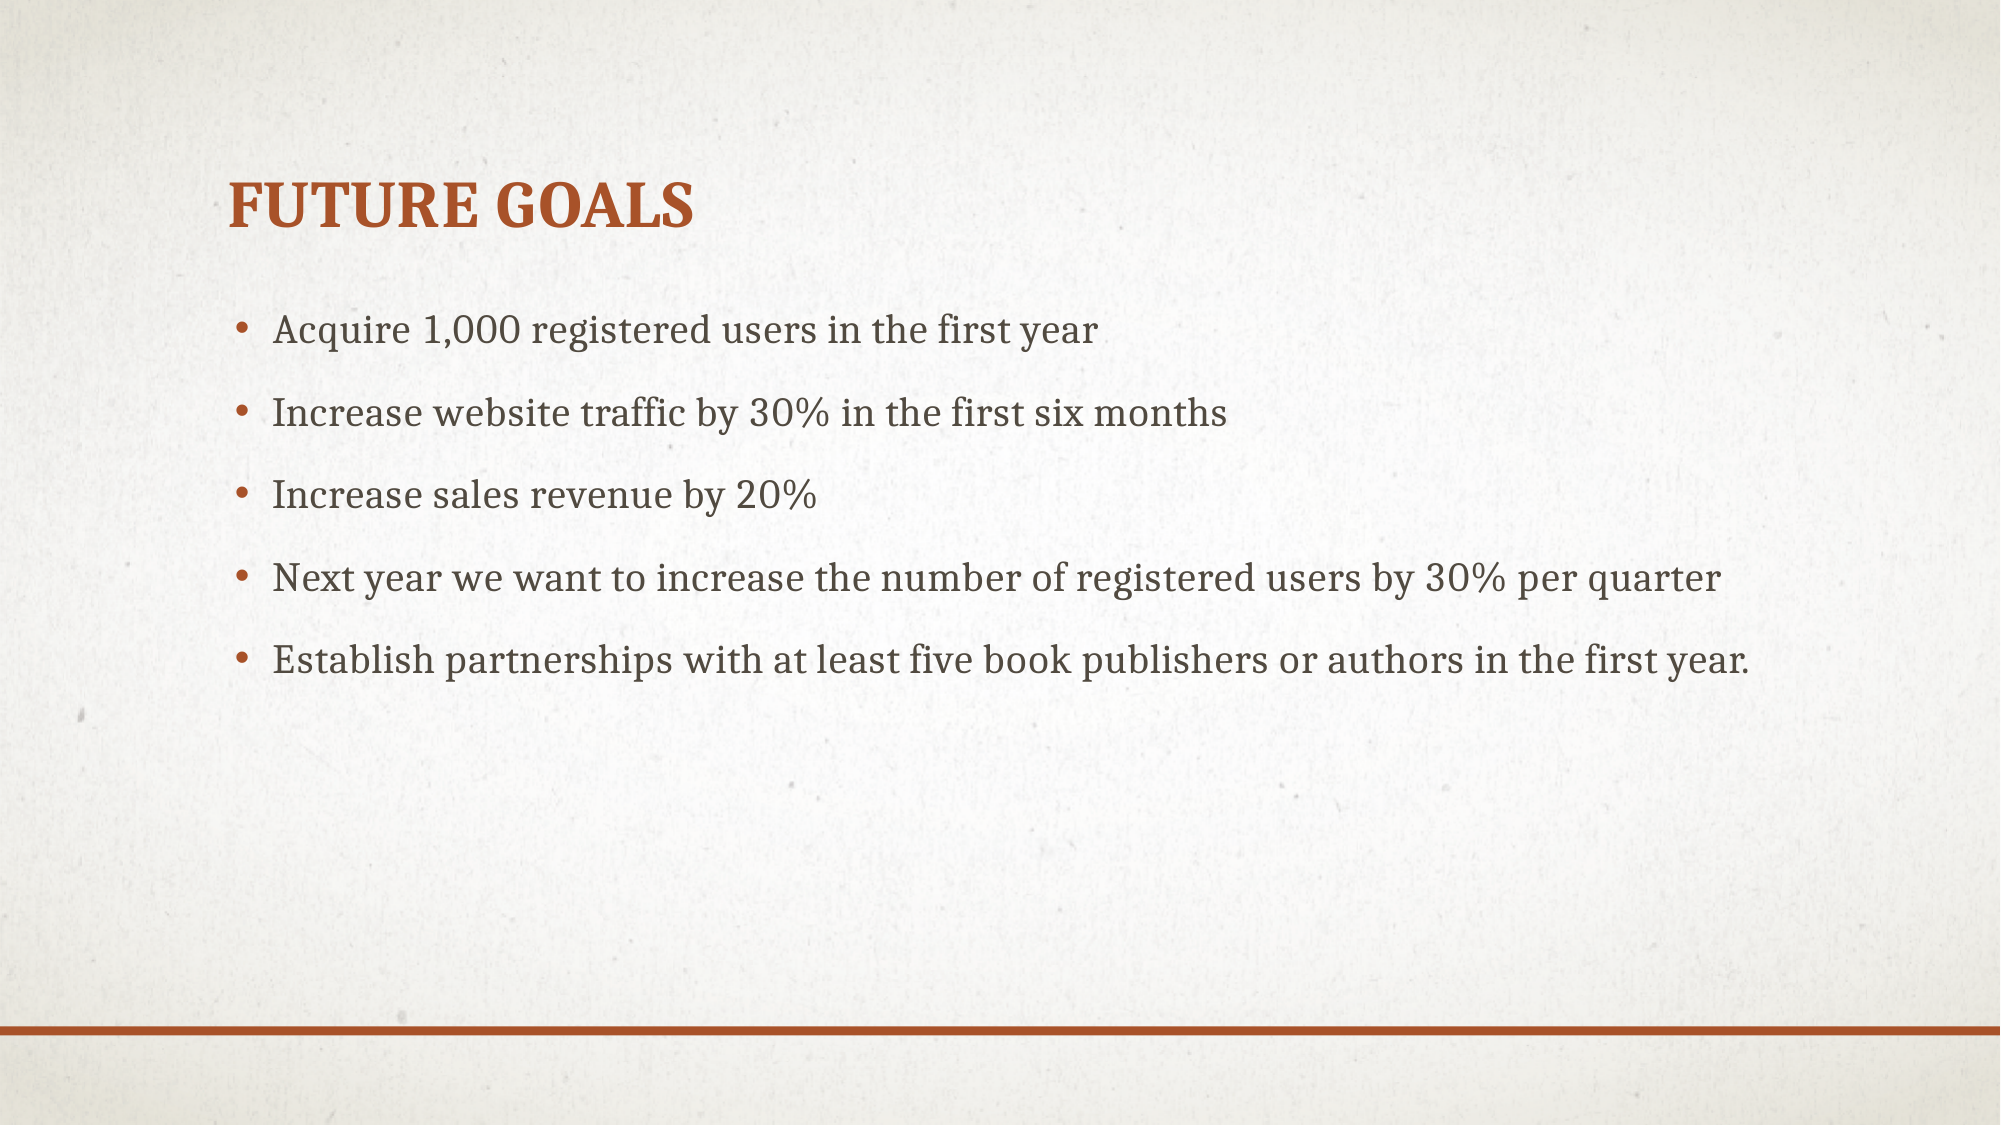

# Future Goals
Acquire 1,000 registered users in the first year
Increase website traffic by 30% in the first six months
Increase sales revenue by 20%
Next year we want to increase the number of registered users by 30% per quarter
Establish partnerships with at least five book publishers or authors in the first year.